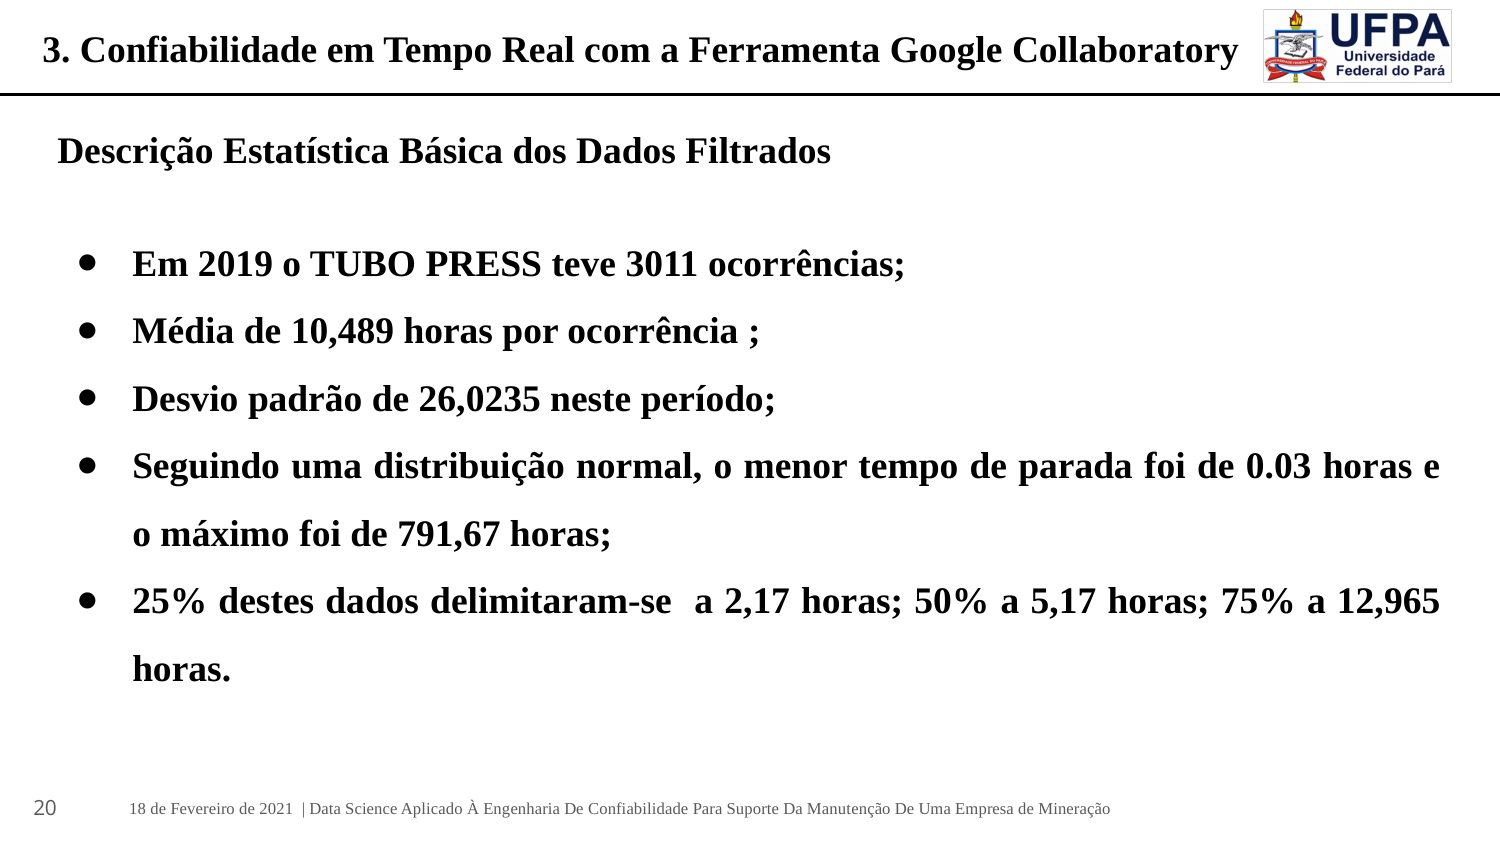

# 3. Confiabilidade em Tempo Real com a Ferramenta Google Collaboratory
Descrição Estatística Básica dos Dados Filtrados

Em 2019 o TUBO PRESS teve 3011 ocorrências;
Média de 10,489 horas por ocorrência ;
Desvio padrão de 26,0235 neste período;
Seguindo uma distribuição normal, o menor tempo de parada foi de 0.03 horas e o máximo foi de 791,67 horas;
25% destes dados delimitaram-se  a 2,17 horas; 50% a 5,17 horas; 75% a 12,965 horas.